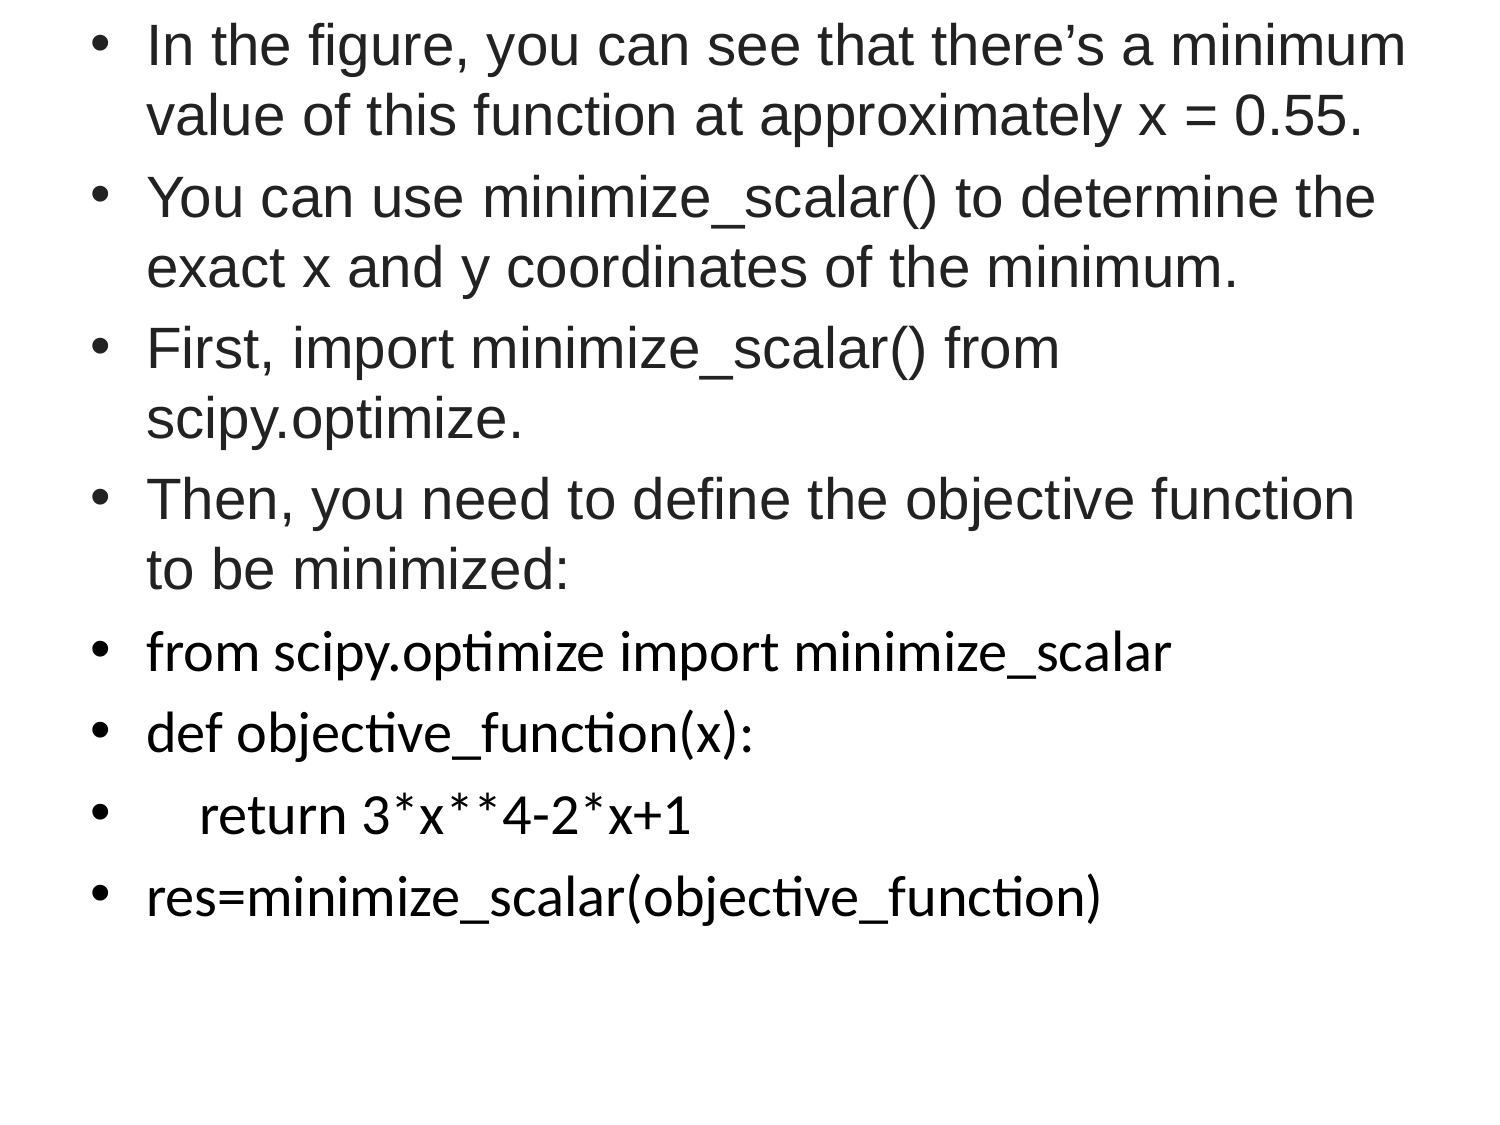

In the figure, you can see that there’s a minimum value of this function at approximately x = 0.55.
You can use minimize_scalar() to determine the exact x and y coordinates of the minimum.
First, import minimize_scalar() from scipy.optimize.
Then, you need to define the objective function to be minimized:
from scipy.optimize import minimize_scalar
def objective_function(x):
    return 3*x**4-2*x+1
res=minimize_scalar(objective_function)